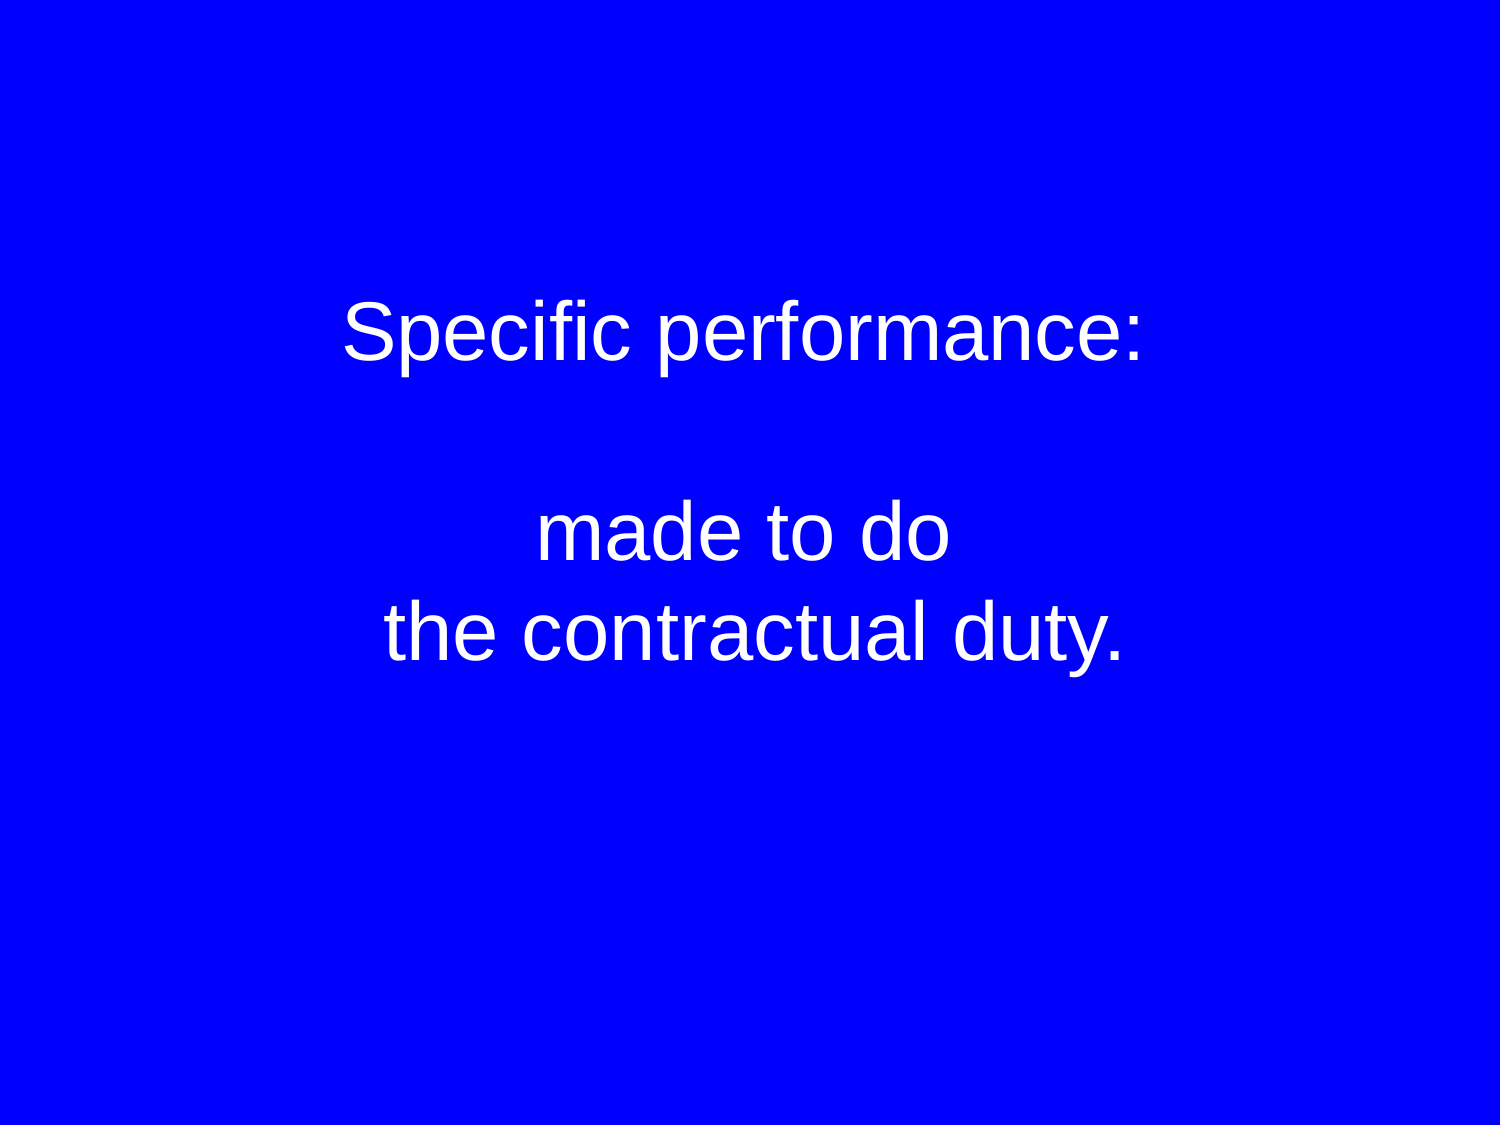

Specific performance:

made to do
 the contractual duty.